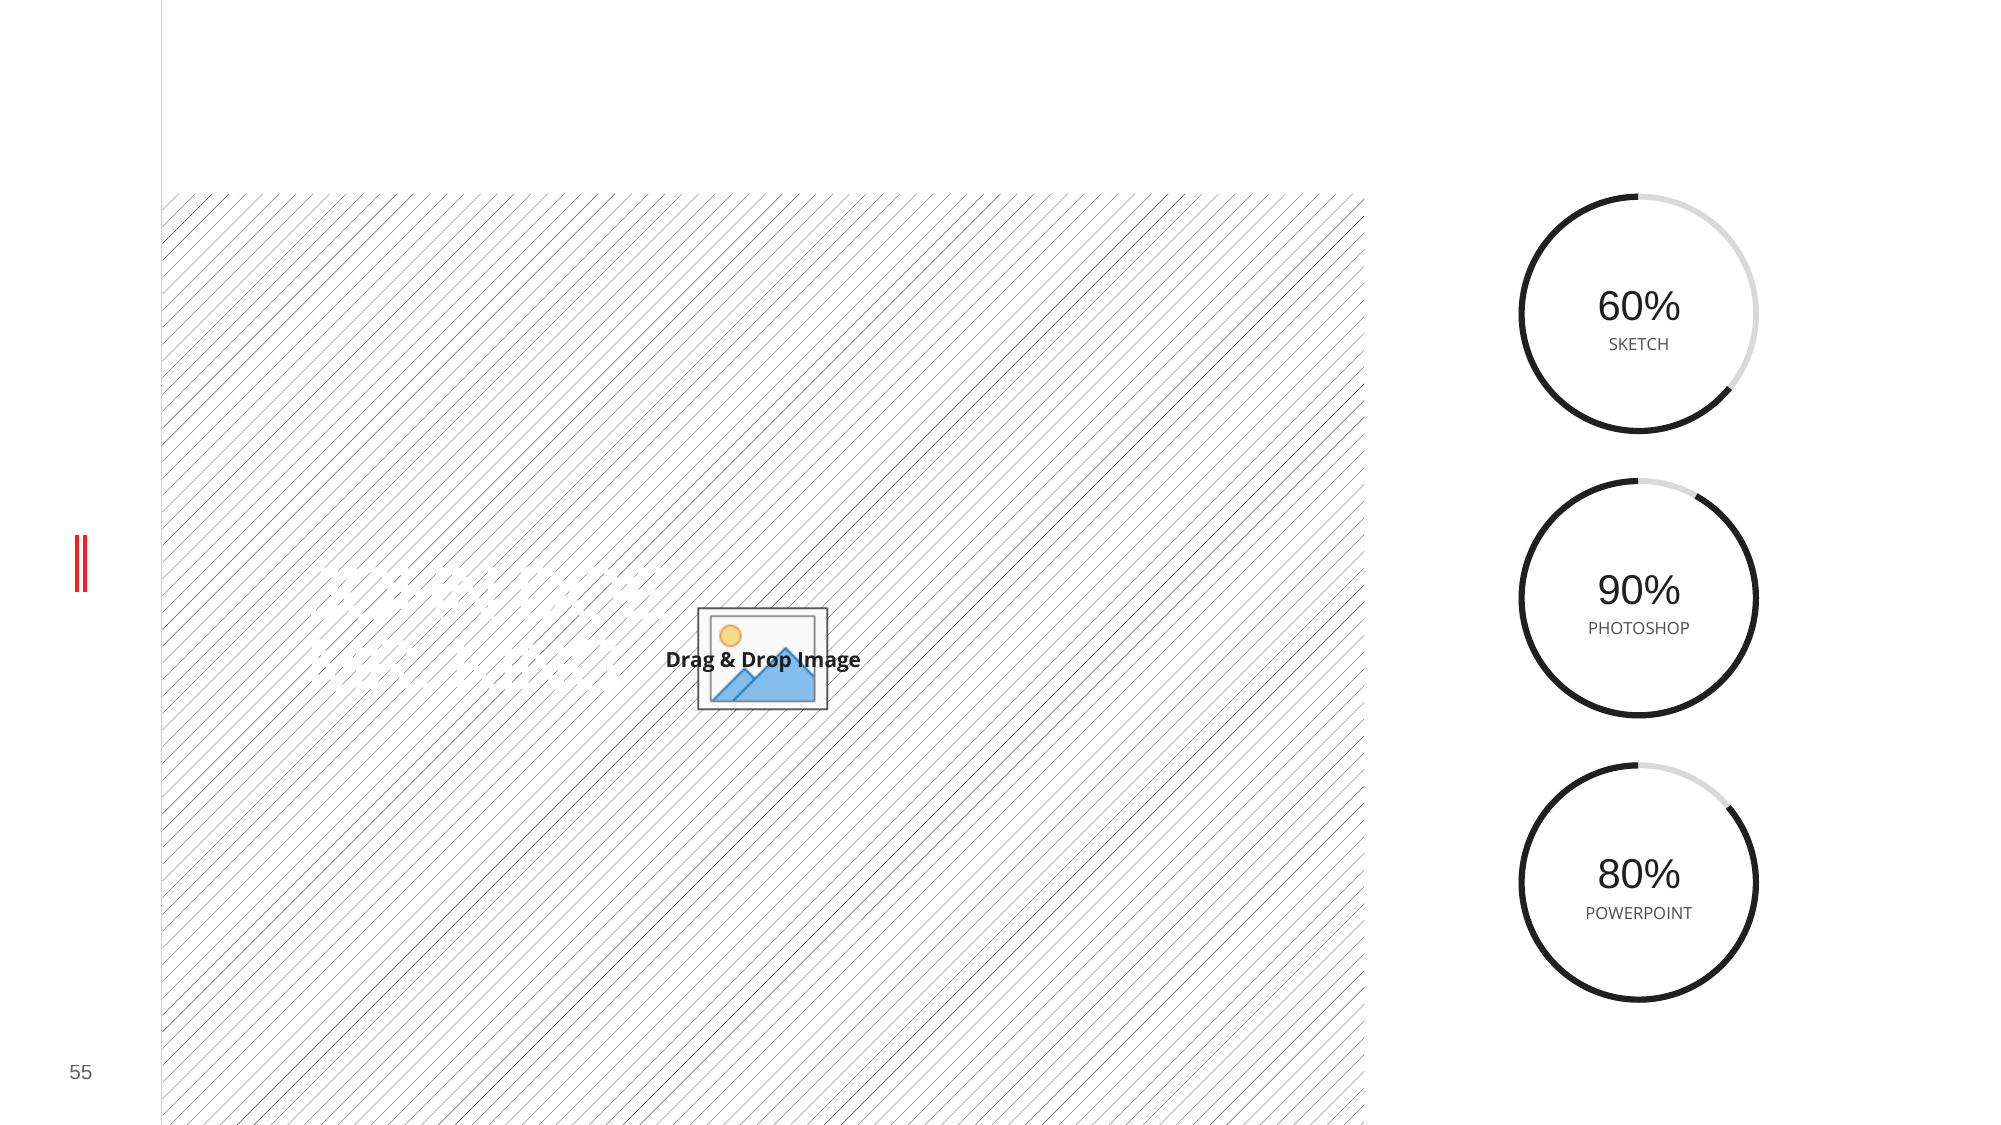

60%
SKETCH

90%
PHOTOSHOP
JOHN DOE
MR. KING

80%
POWERPOINT
55